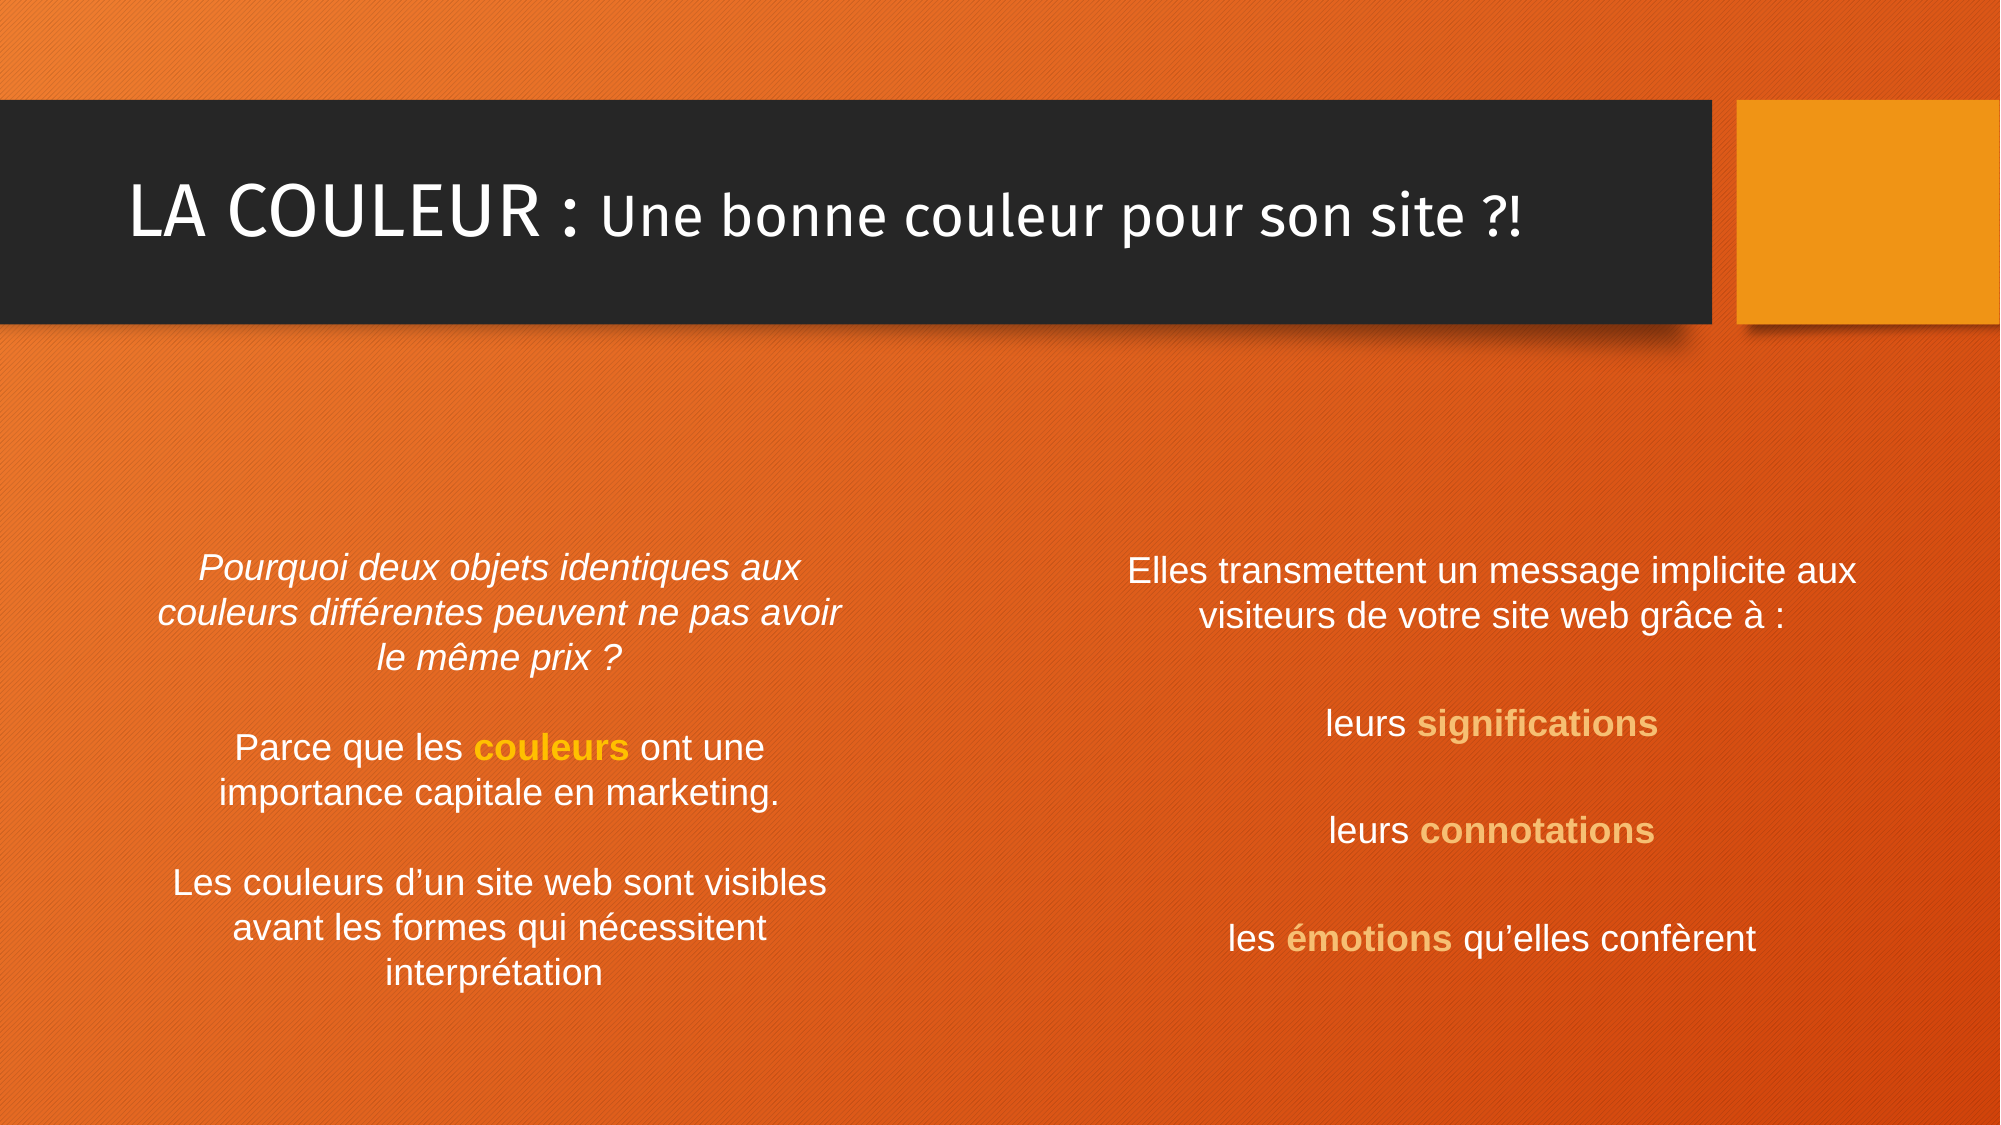

# LA COULEUR : Une bonne couleur pour son site ?!
Elles transmettent un message implicite aux visiteurs de votre site web grâce à :
leurs significations
leurs connotations
les émotions qu’elles confèrent

Pourquoi deux objets identiques aux couleurs différentes peuvent ne pas avoir le même prix ?

Parce que les couleurs ont une importance capitale en marketing.

Les couleurs d’un site web sont visibles avant les formes qui nécessitent interprétation